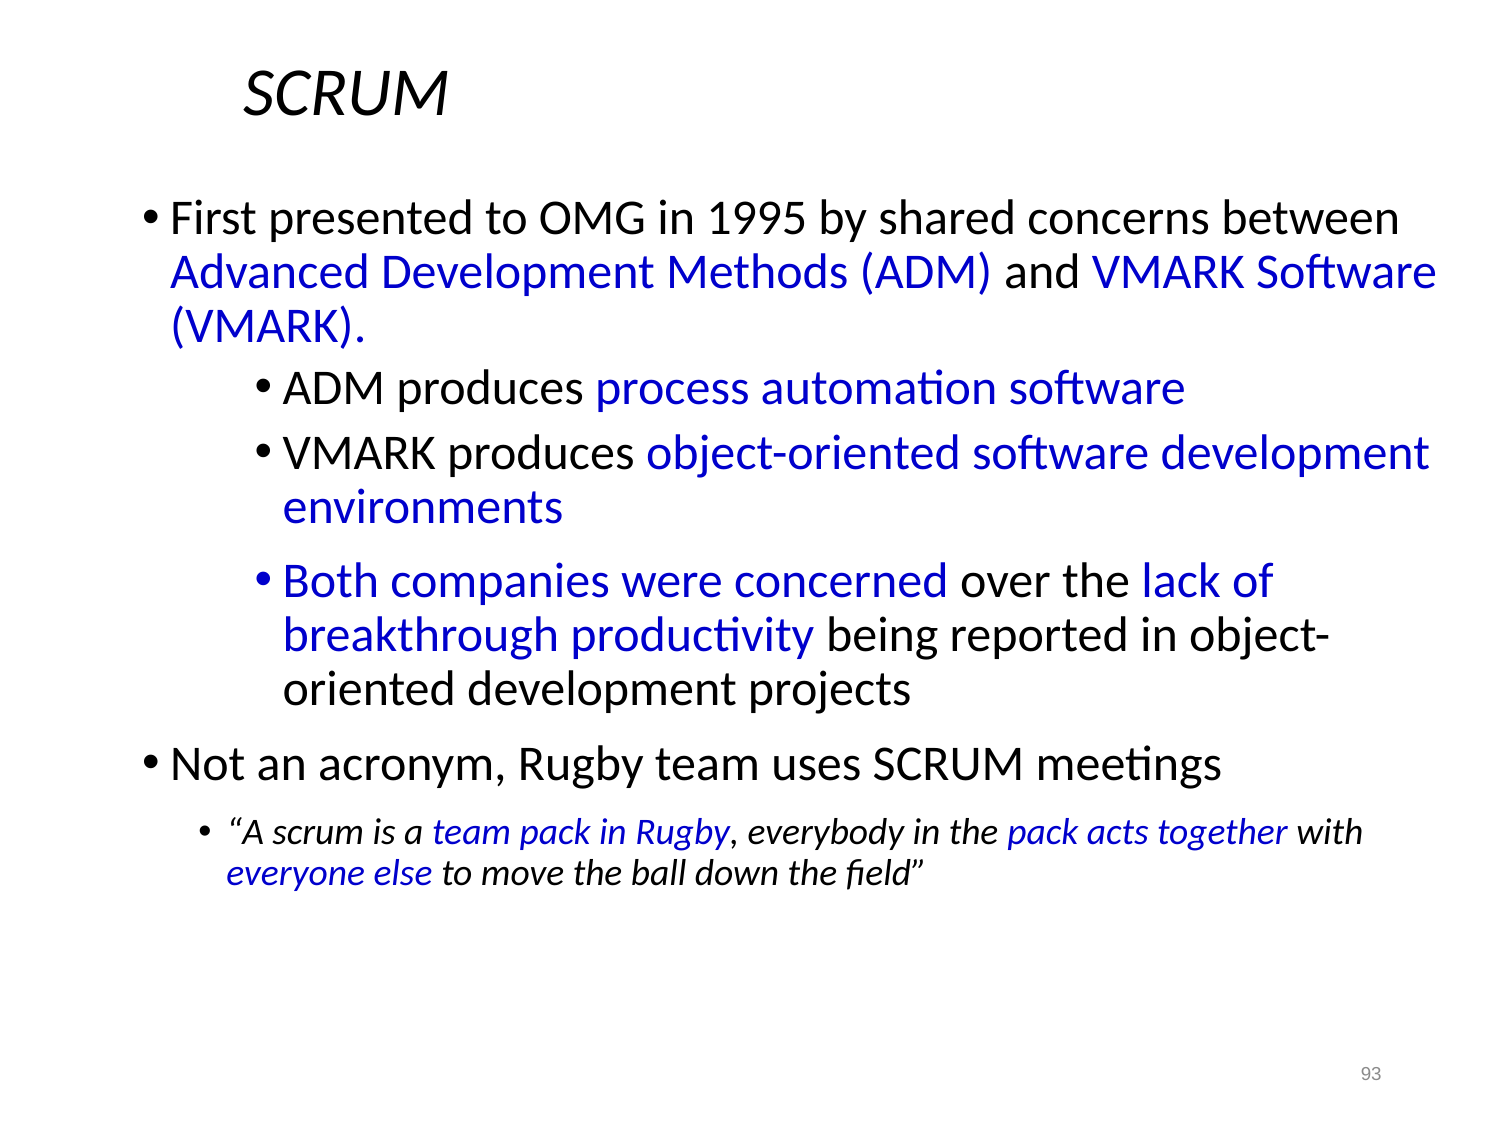

SCRUM
First presented to OMG in 1995 by shared concerns between Advanced Development Methods (ADM) and VMARK Software (VMARK).
ADM produces process automation software
VMARK produces object-oriented software development environments
Both companies were concerned over the lack of breakthrough productivity being reported in object-oriented development projects
Not an acronym, Rugby team uses SCRUM meetings
“A scrum is a team pack in Rugby, everybody in the pack acts together with everyone else to move the ball down the field”
93